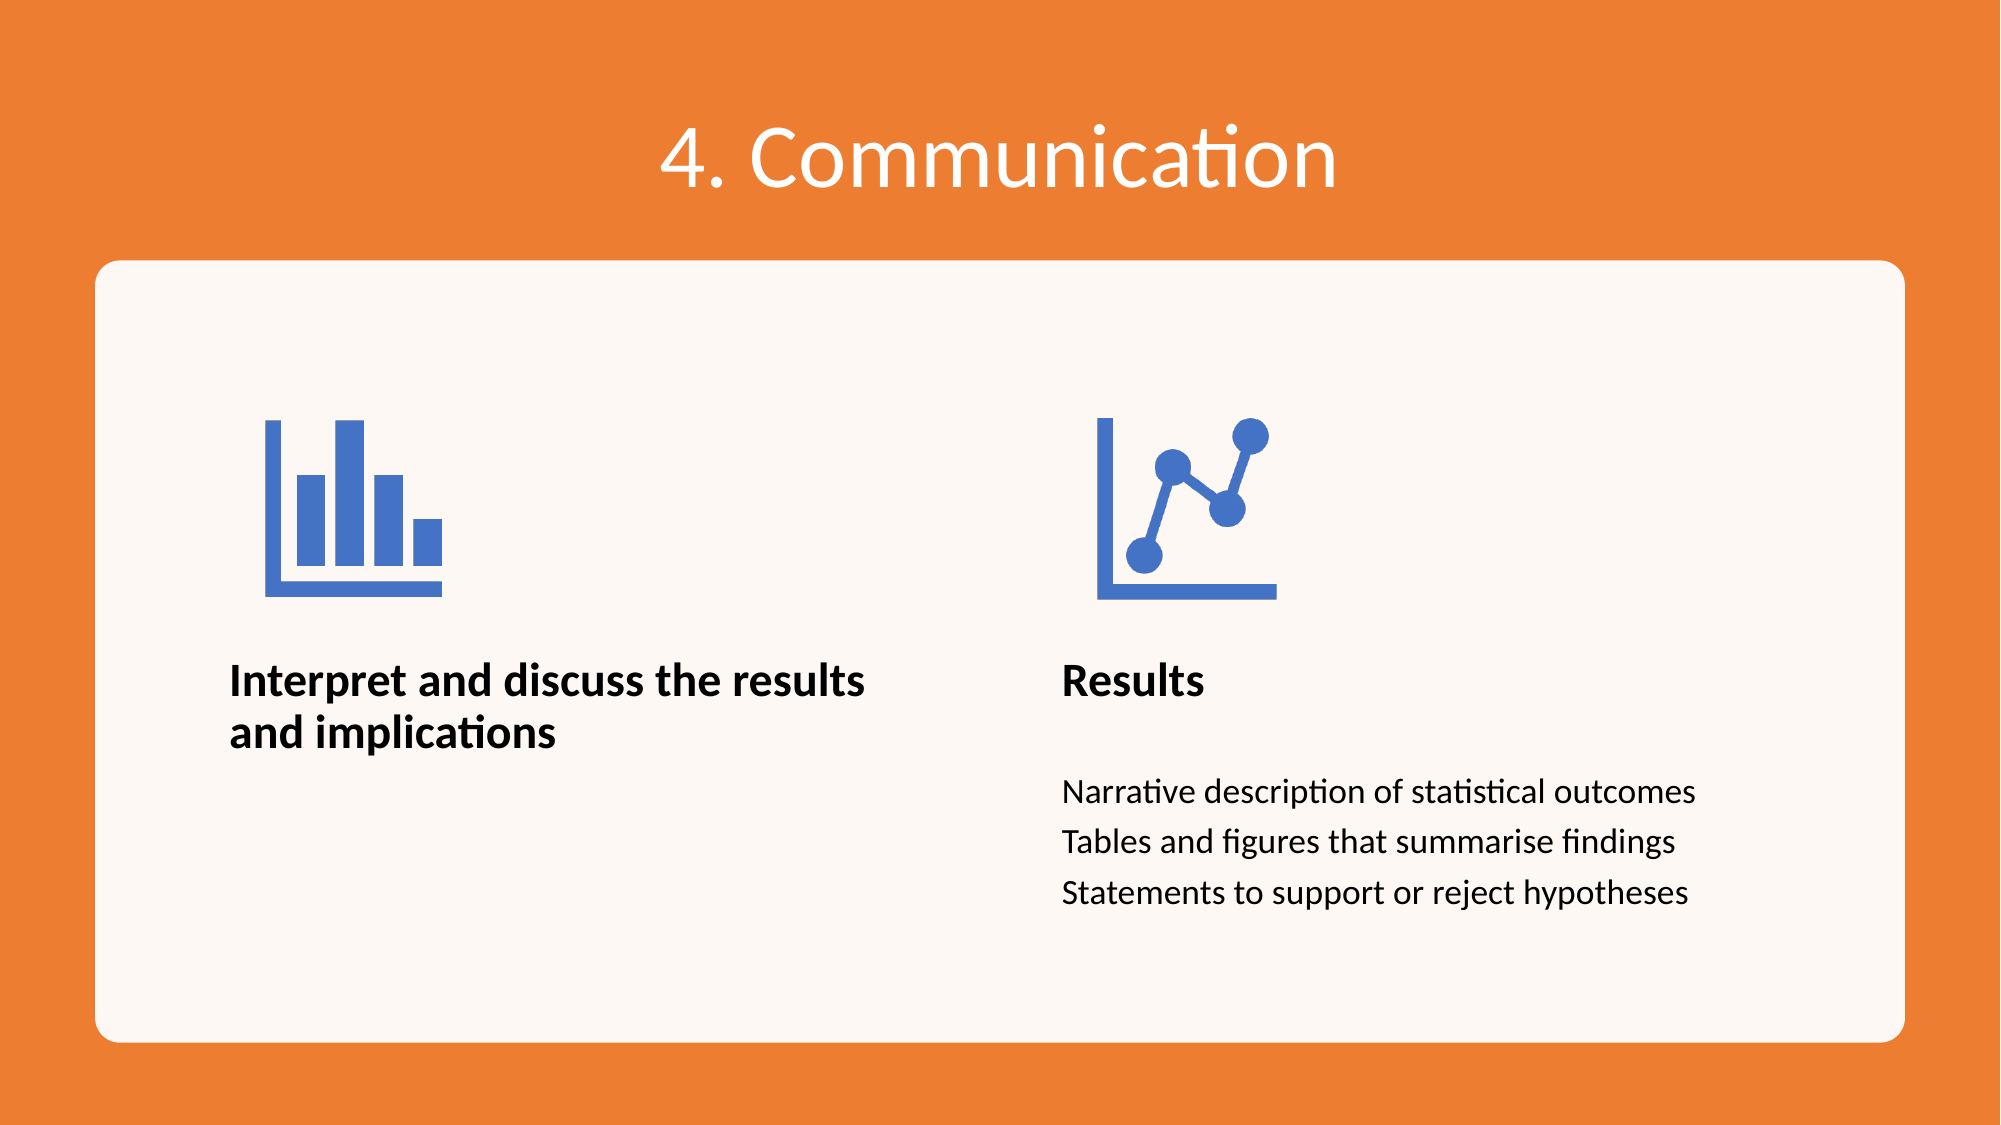

# 4. Communication

Interpret and discuss the results and implications
Results
Narrative description of statistical outcomes
Tables and ﬁgures that summarise ﬁndings
Statements to support or reject hypotheses